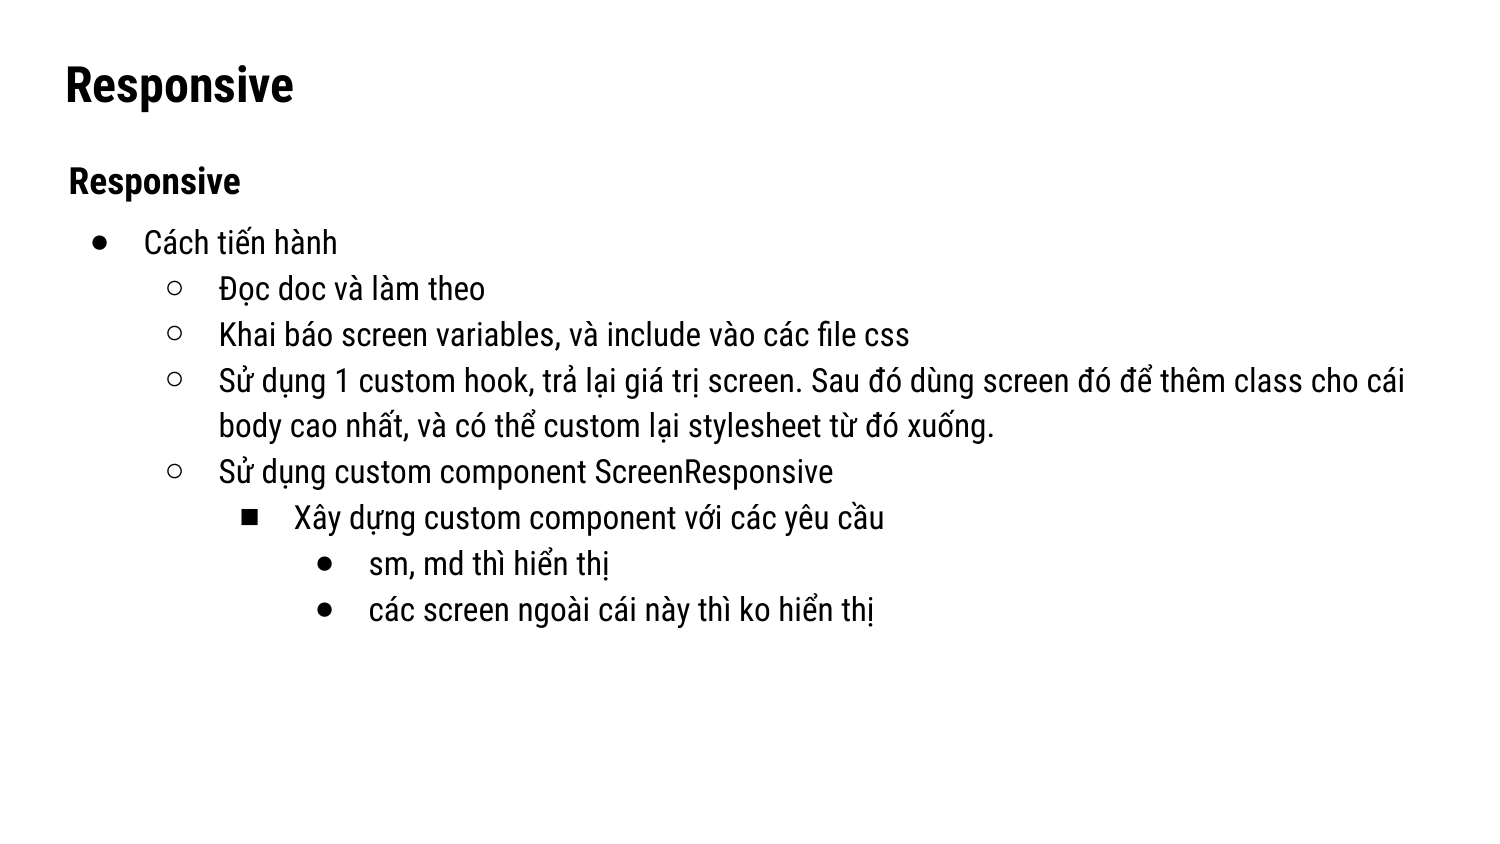

# Responsive
Responsive
Cách tiến hành
Đọc doc và làm theo
Khai báo screen variables, và include vào các file css
Sử dụng 1 custom hook, trả lại giá trị screen. Sau đó dùng screen đó để thêm class cho cái body cao nhất, và có thể custom lại stylesheet từ đó xuống.
Sử dụng custom component ScreenResponsive
Xây dựng custom component với các yêu cầu
sm, md thì hiển thị
các screen ngoài cái này thì ko hiển thị